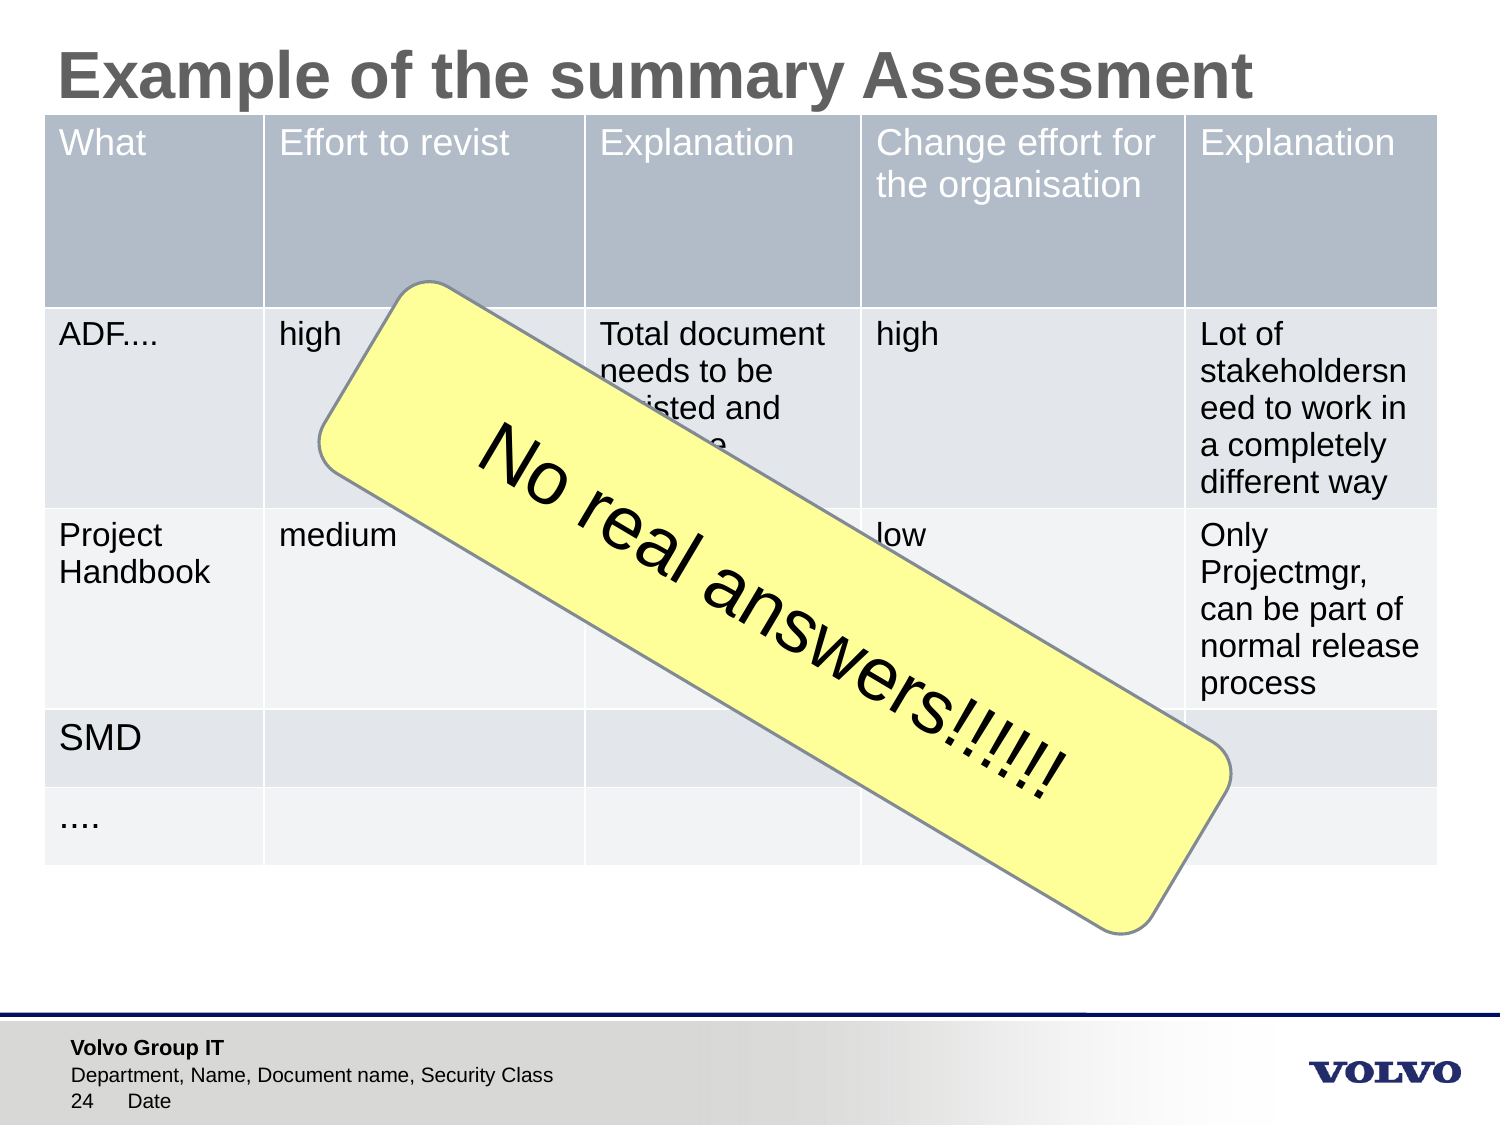

# Example of the summary Assessment
| What | Effort to revist | Explanation | Change effort for the organisation | Explanation |
| --- | --- | --- | --- | --- |
| ADF.... | high | Total document needs to be revisted and might be obsolote | high | Lot of stakeholdersneed to work in a completely different way |
| Project Handbook | medium |  | low | Only Projectmgr, can be part of normal release process |
| SMD |  |  |  |  |
| .... |  |  |  |  |
No real answers!!!!!!
Department, Name, Document name, Security Class
Date
24